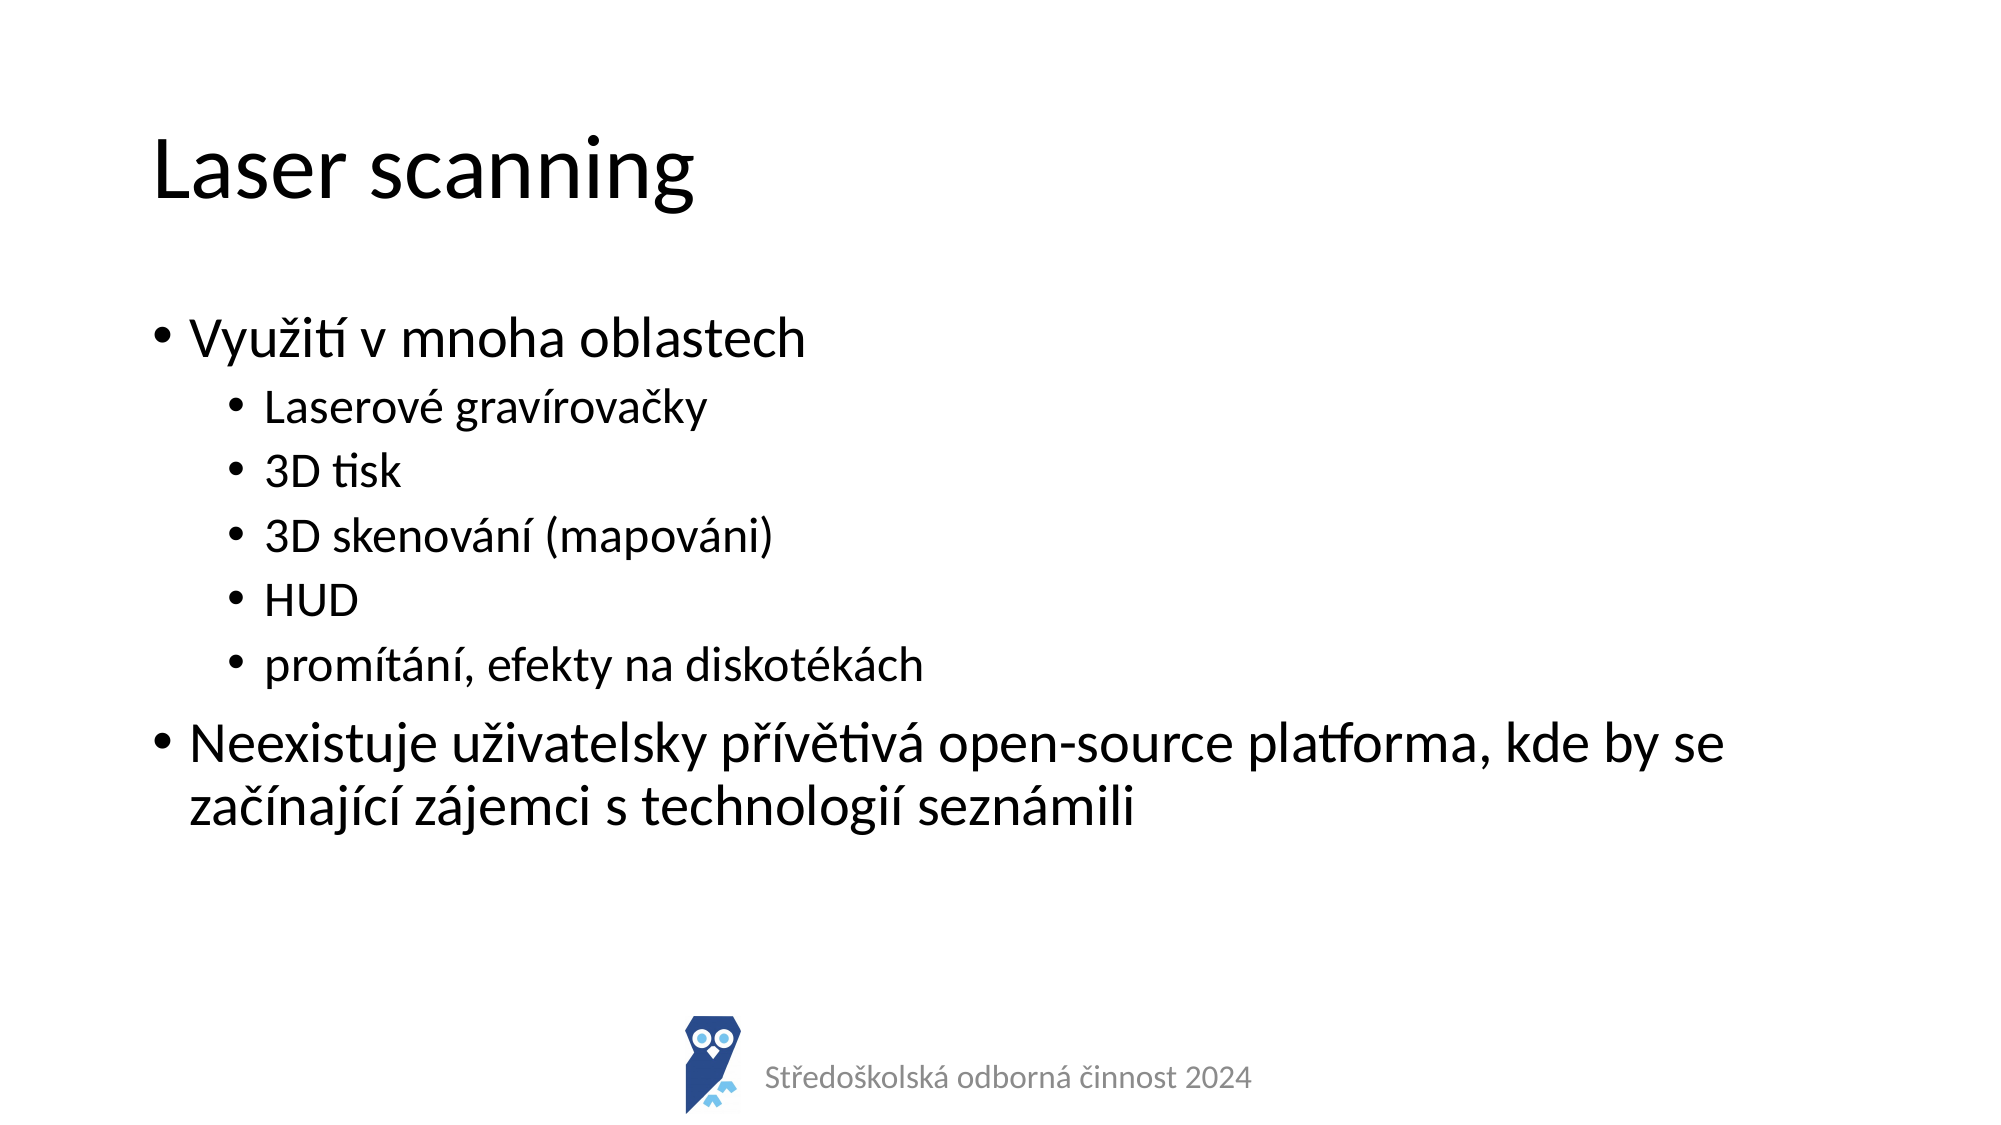

# Laser scanning
Využití v mnoha oblastech
Laserové gravírovačky
3D tisk
3D skenování (mapováni)
HUD
promítání, efekty na diskotékách
Neexistuje uživatelsky přívětivá open-source platforma, kde by se začínající zájemci s technologií seznámili
Středoškolská odborná činnost 2024